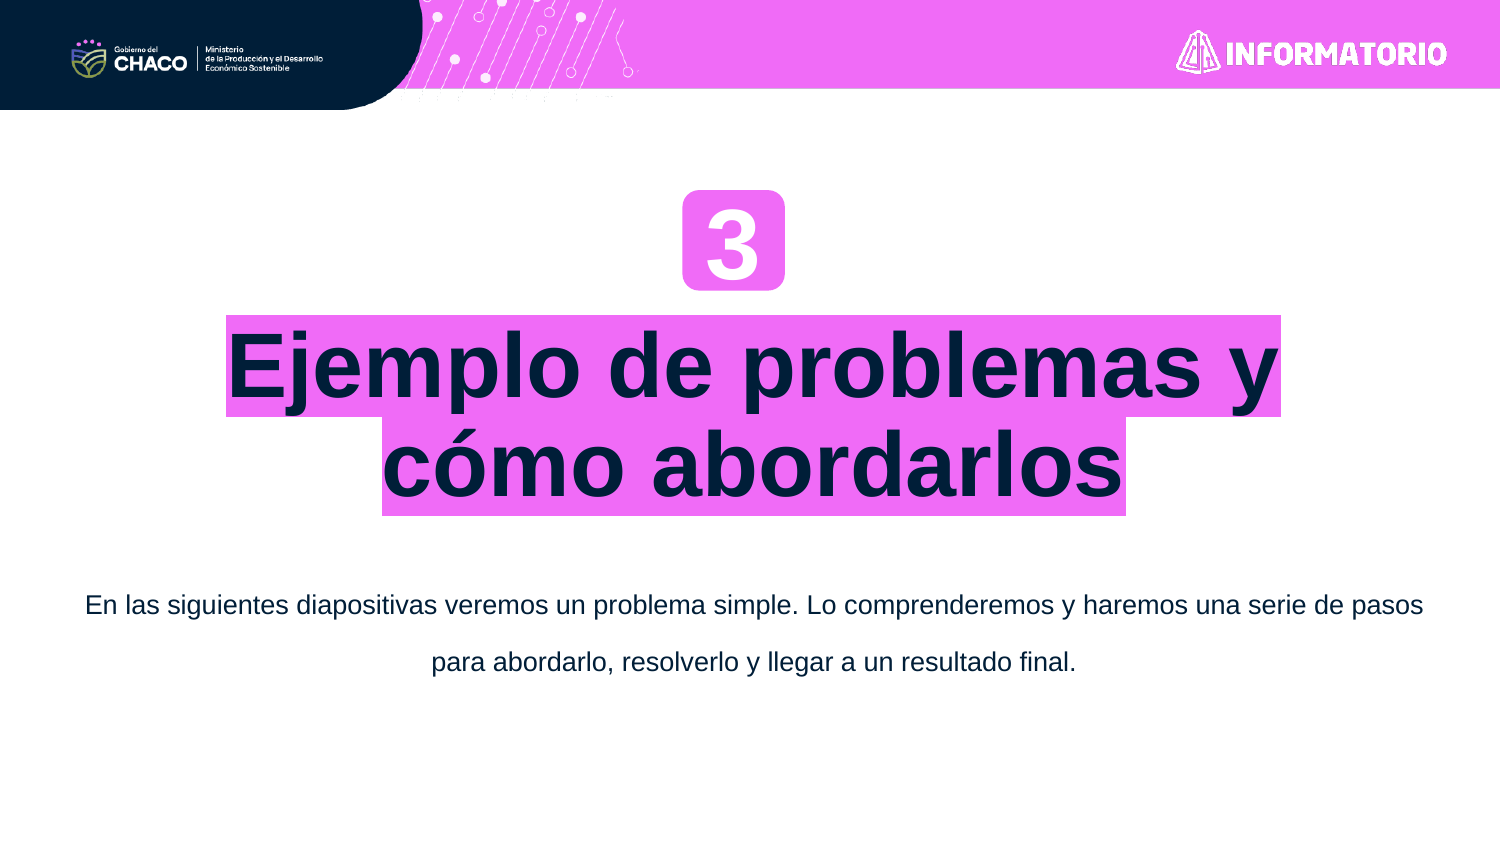

3

Ejemplo de problemas y cómo abordarlos
En las siguientes diapositivas veremos un problema simple. Lo comprenderemos y haremos una serie de pasos para abordarlo, resolverlo y llegar a un resultado final.